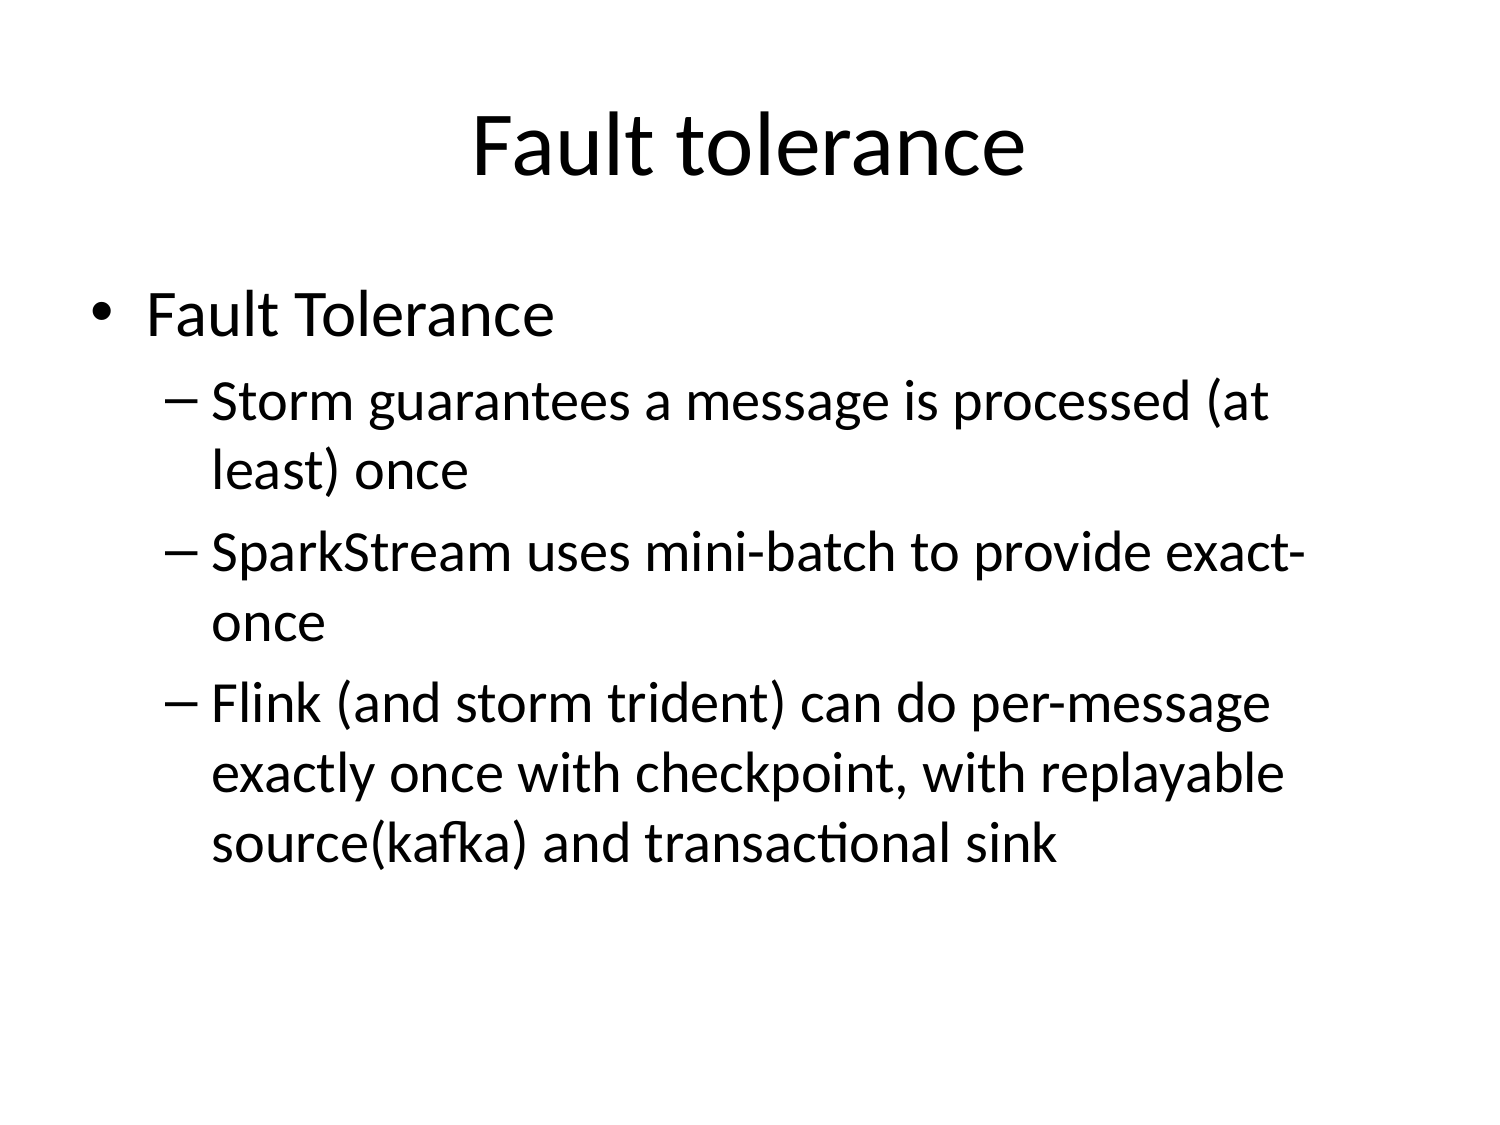

# Fault tolerance
Fault Tolerance
Storm guarantees a message is processed (at least) once
SparkStream uses mini-batch to provide exact-once
Flink (and storm trident) can do per-message exactly once with checkpoint, with replayable source(kafka) and transactional sink